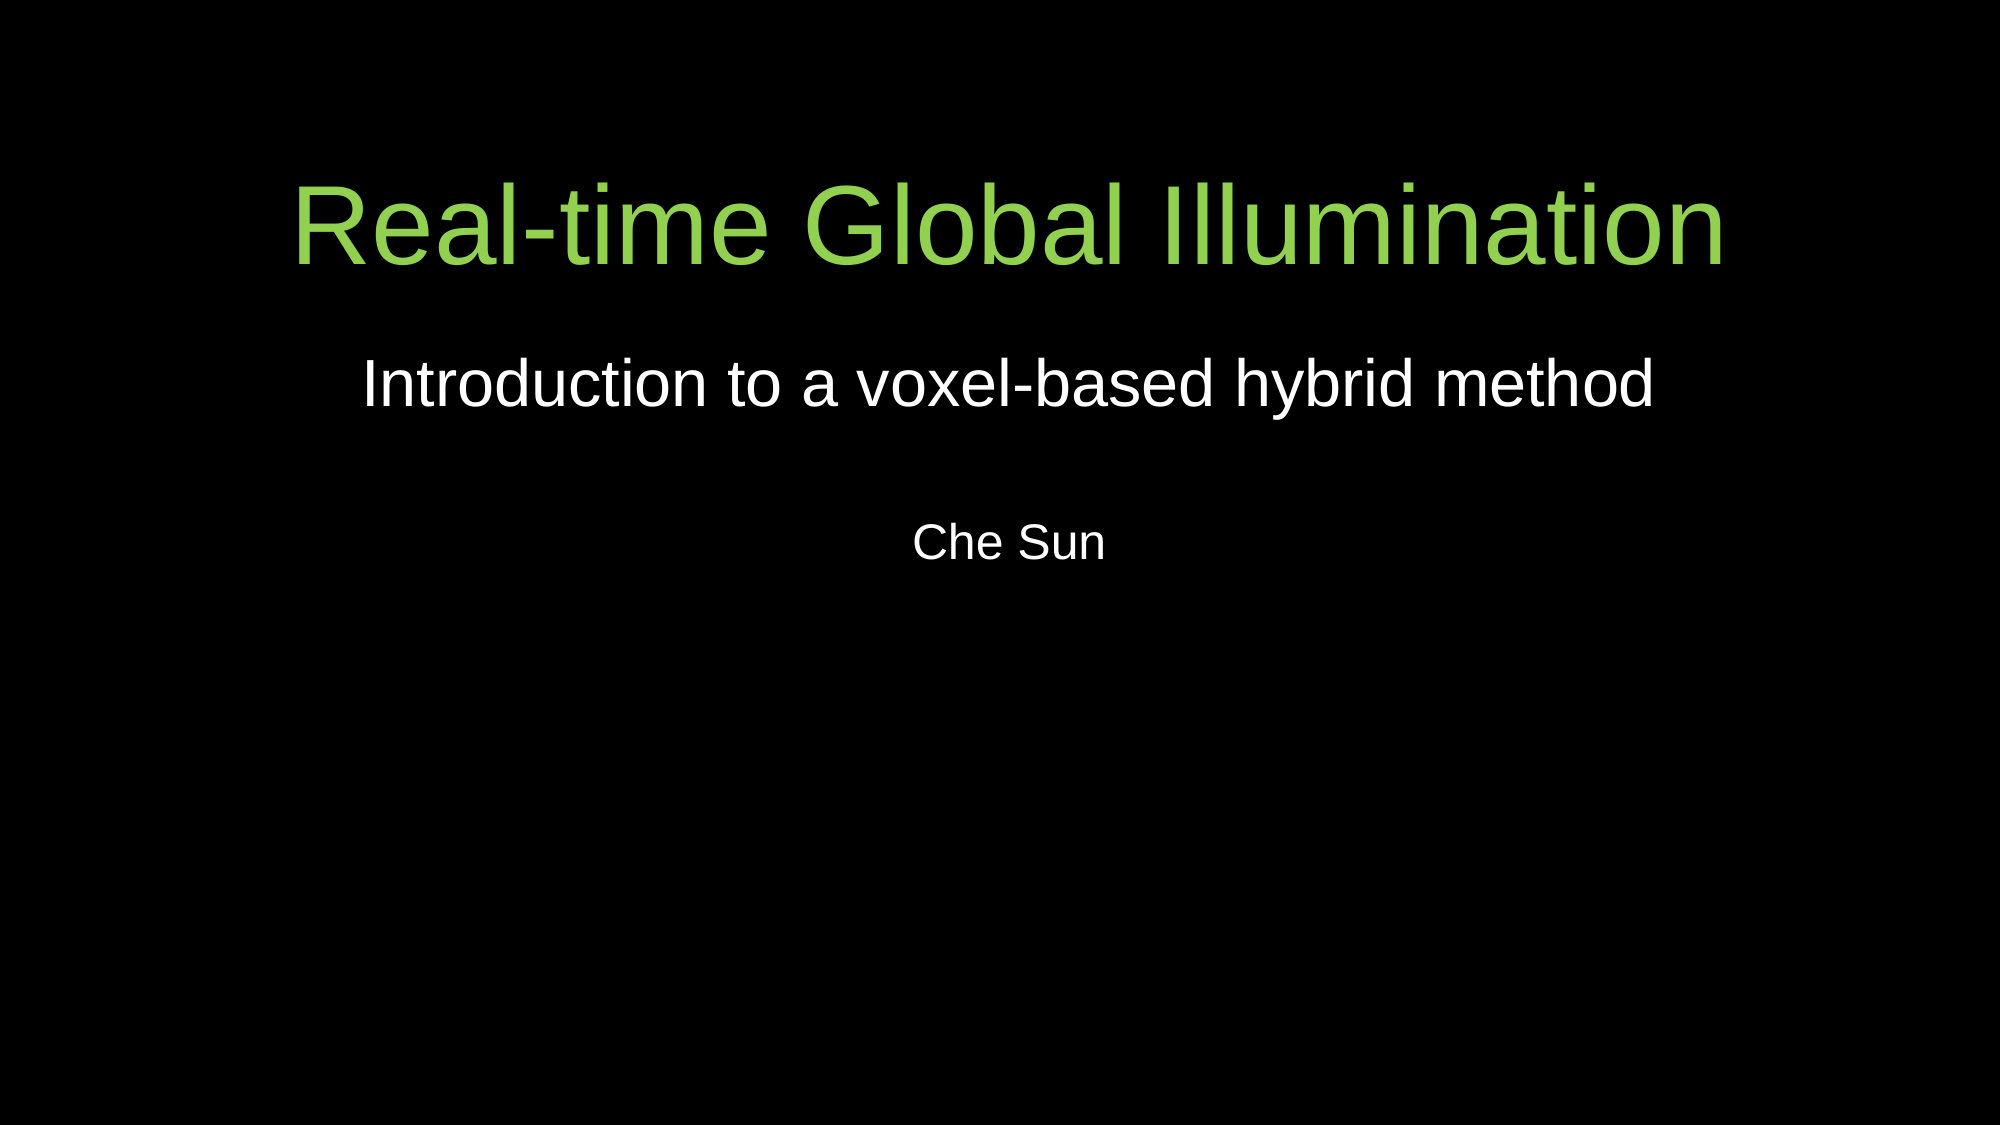

# Real-time Global Illumination
Introduction to a voxel-based hybrid method

Che Sun